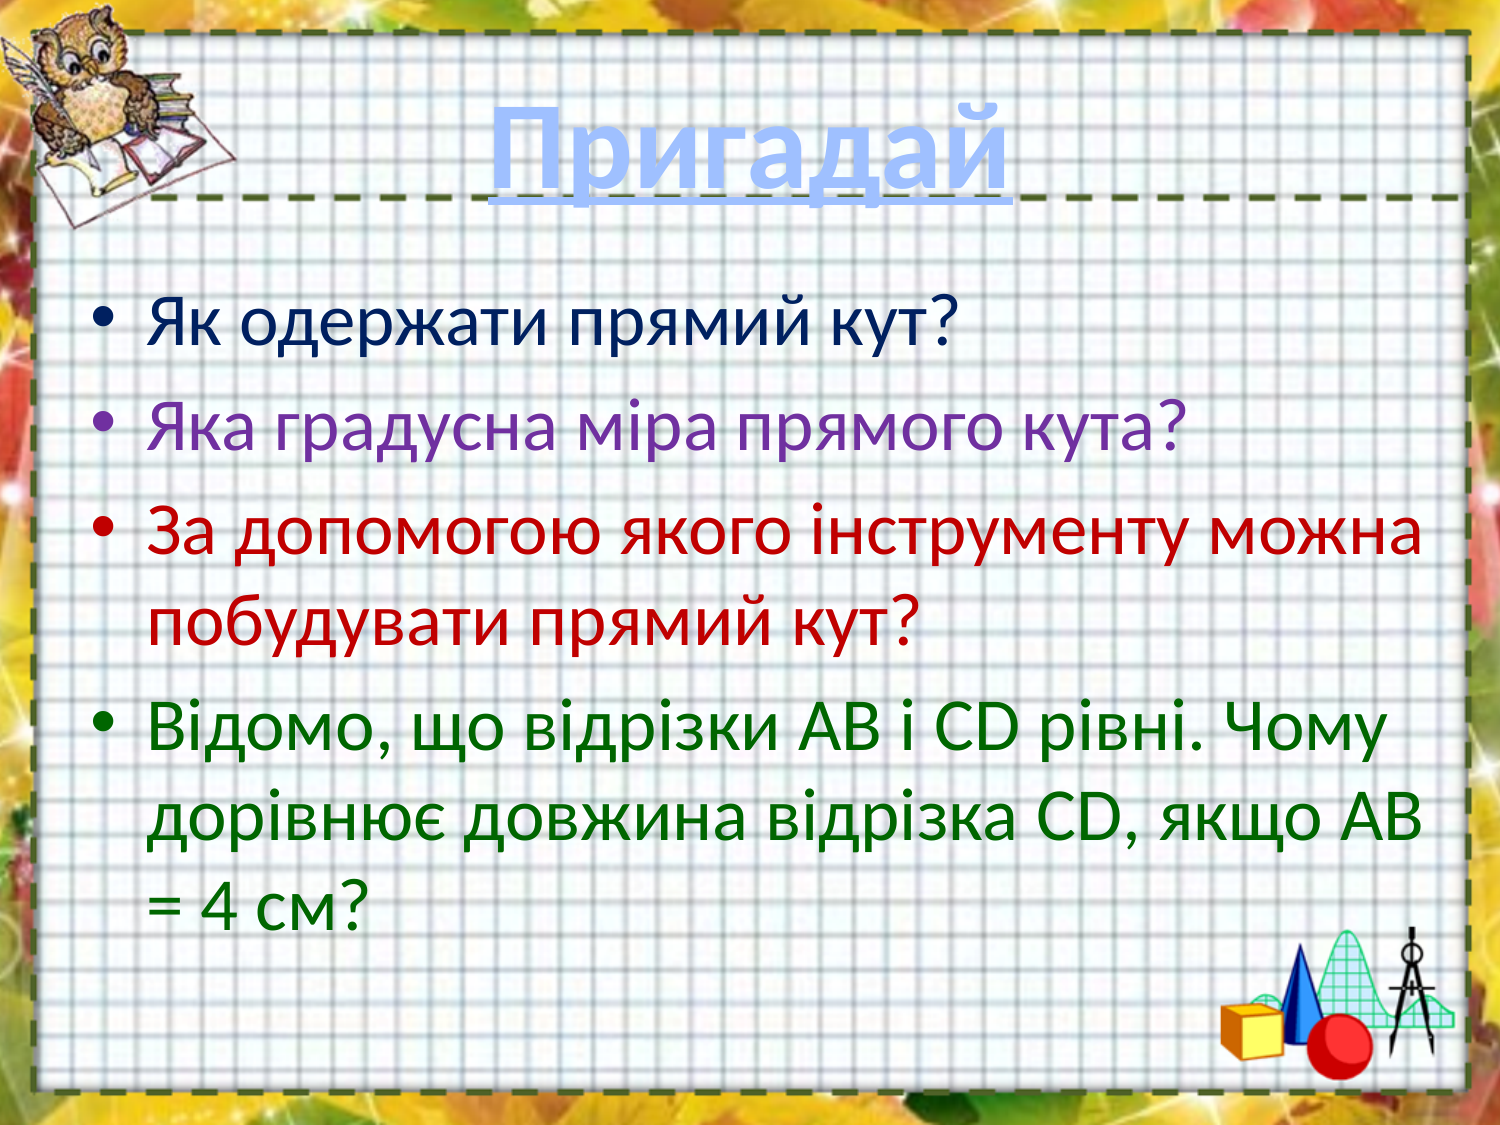

# Пригадай
Як одержати прямий кут?
Яка градусна міра прямого кута?
За допомогою якого інструменту можна побудувати прямий кут?
Відомо, що відрізки АВ і CD рівні. Чому дорівнює довжина відрізка CD, якщо АВ = 4 см?